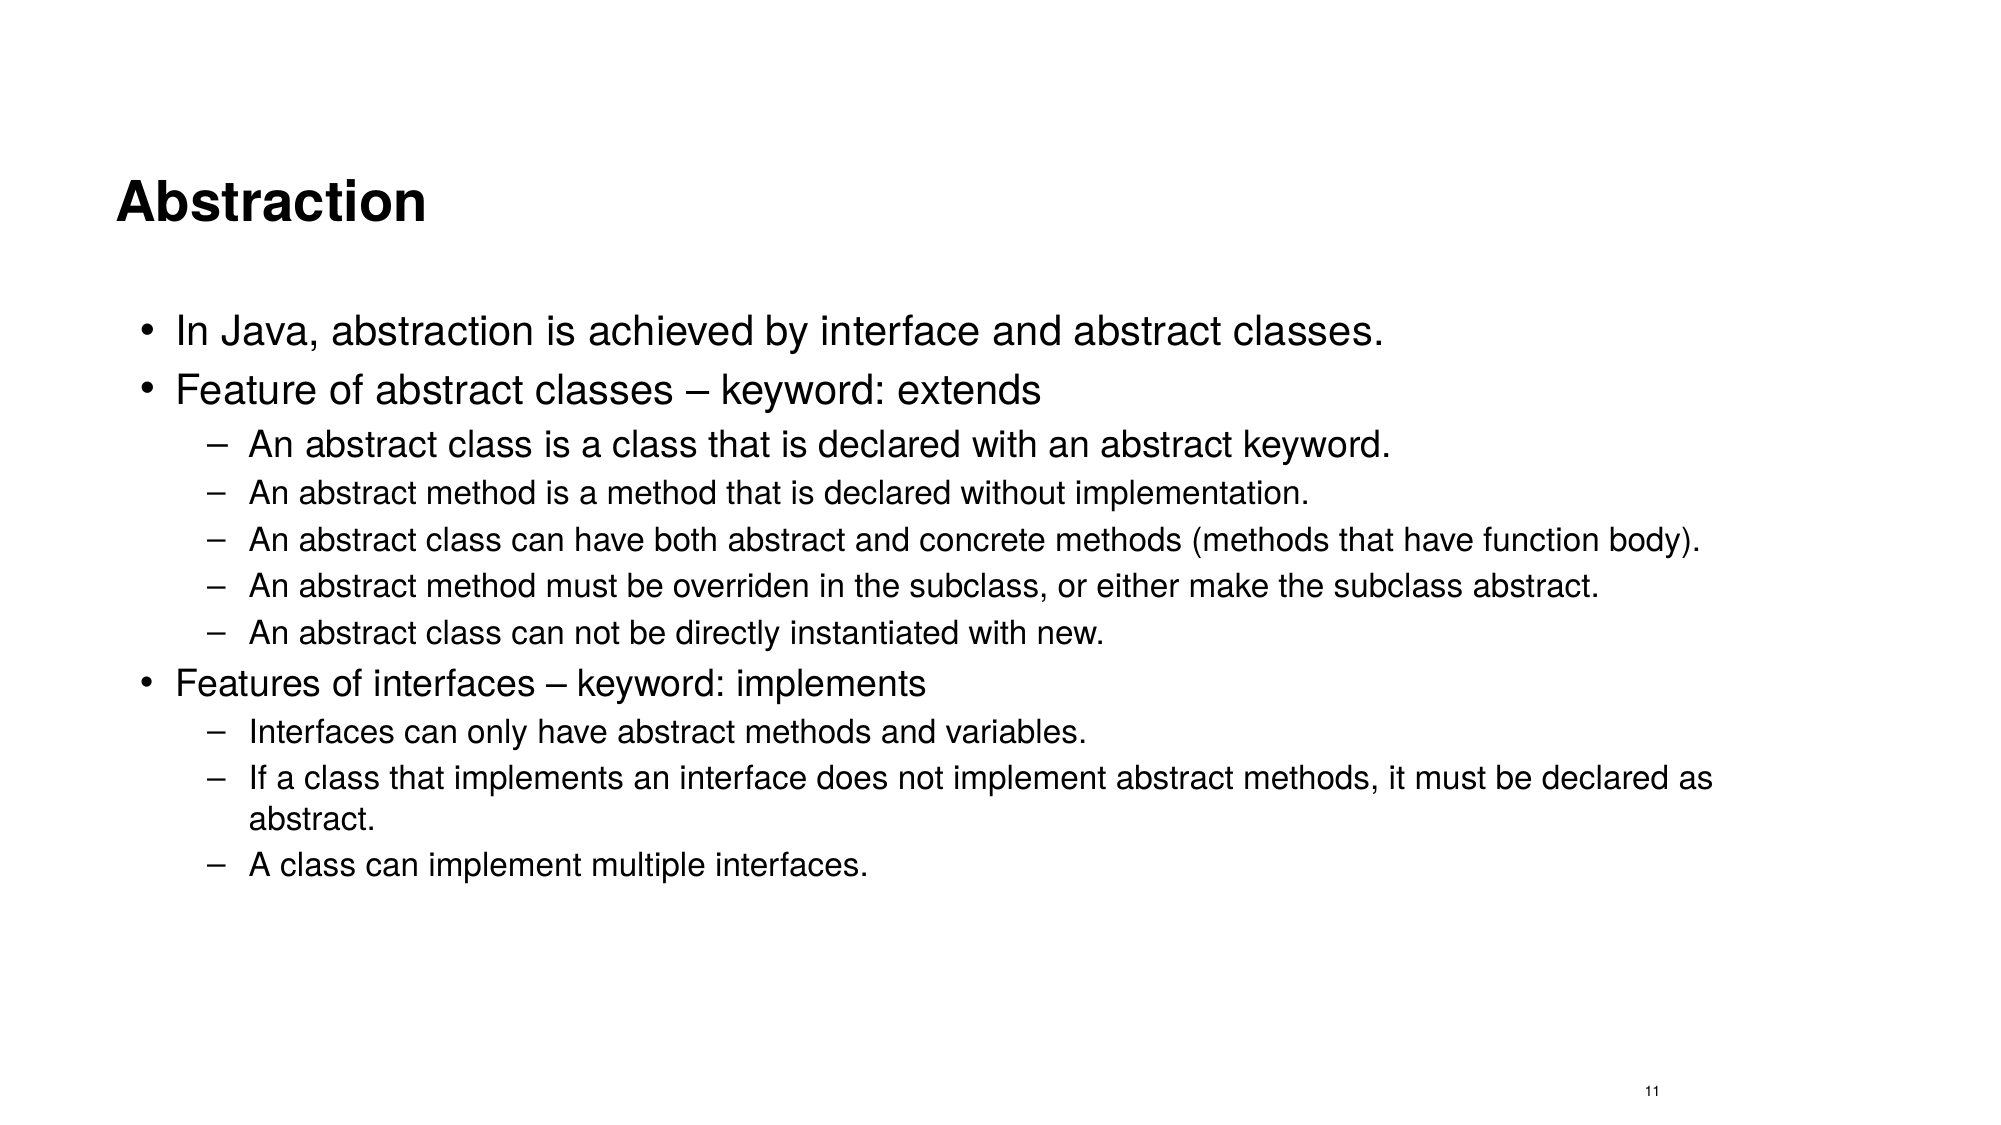

# Abstraction

In Java, abstraction is achieved by interface and abstract classes.
Feature of abstract classes – keyword: extends
An abstract class is a class that is declared with an abstract keyword.
An abstract method is a method that is declared without implementation.
An abstract class can have both abstract and concrete methods (methods that have function body).
An abstract method must be overriden in the subclass, or either make the subclass abstract.
An abstract class can not be directly instantiated with new.
Features of interfaces – keyword: implements
Interfaces can only have abstract methods and variables.
If a class that implements an interface does not implement abstract methods, it must be declared as abstract.
A class can implement multiple interfaces.

11
23.08.2019
DB1100 Databaser 1 – Tomas Sandnes